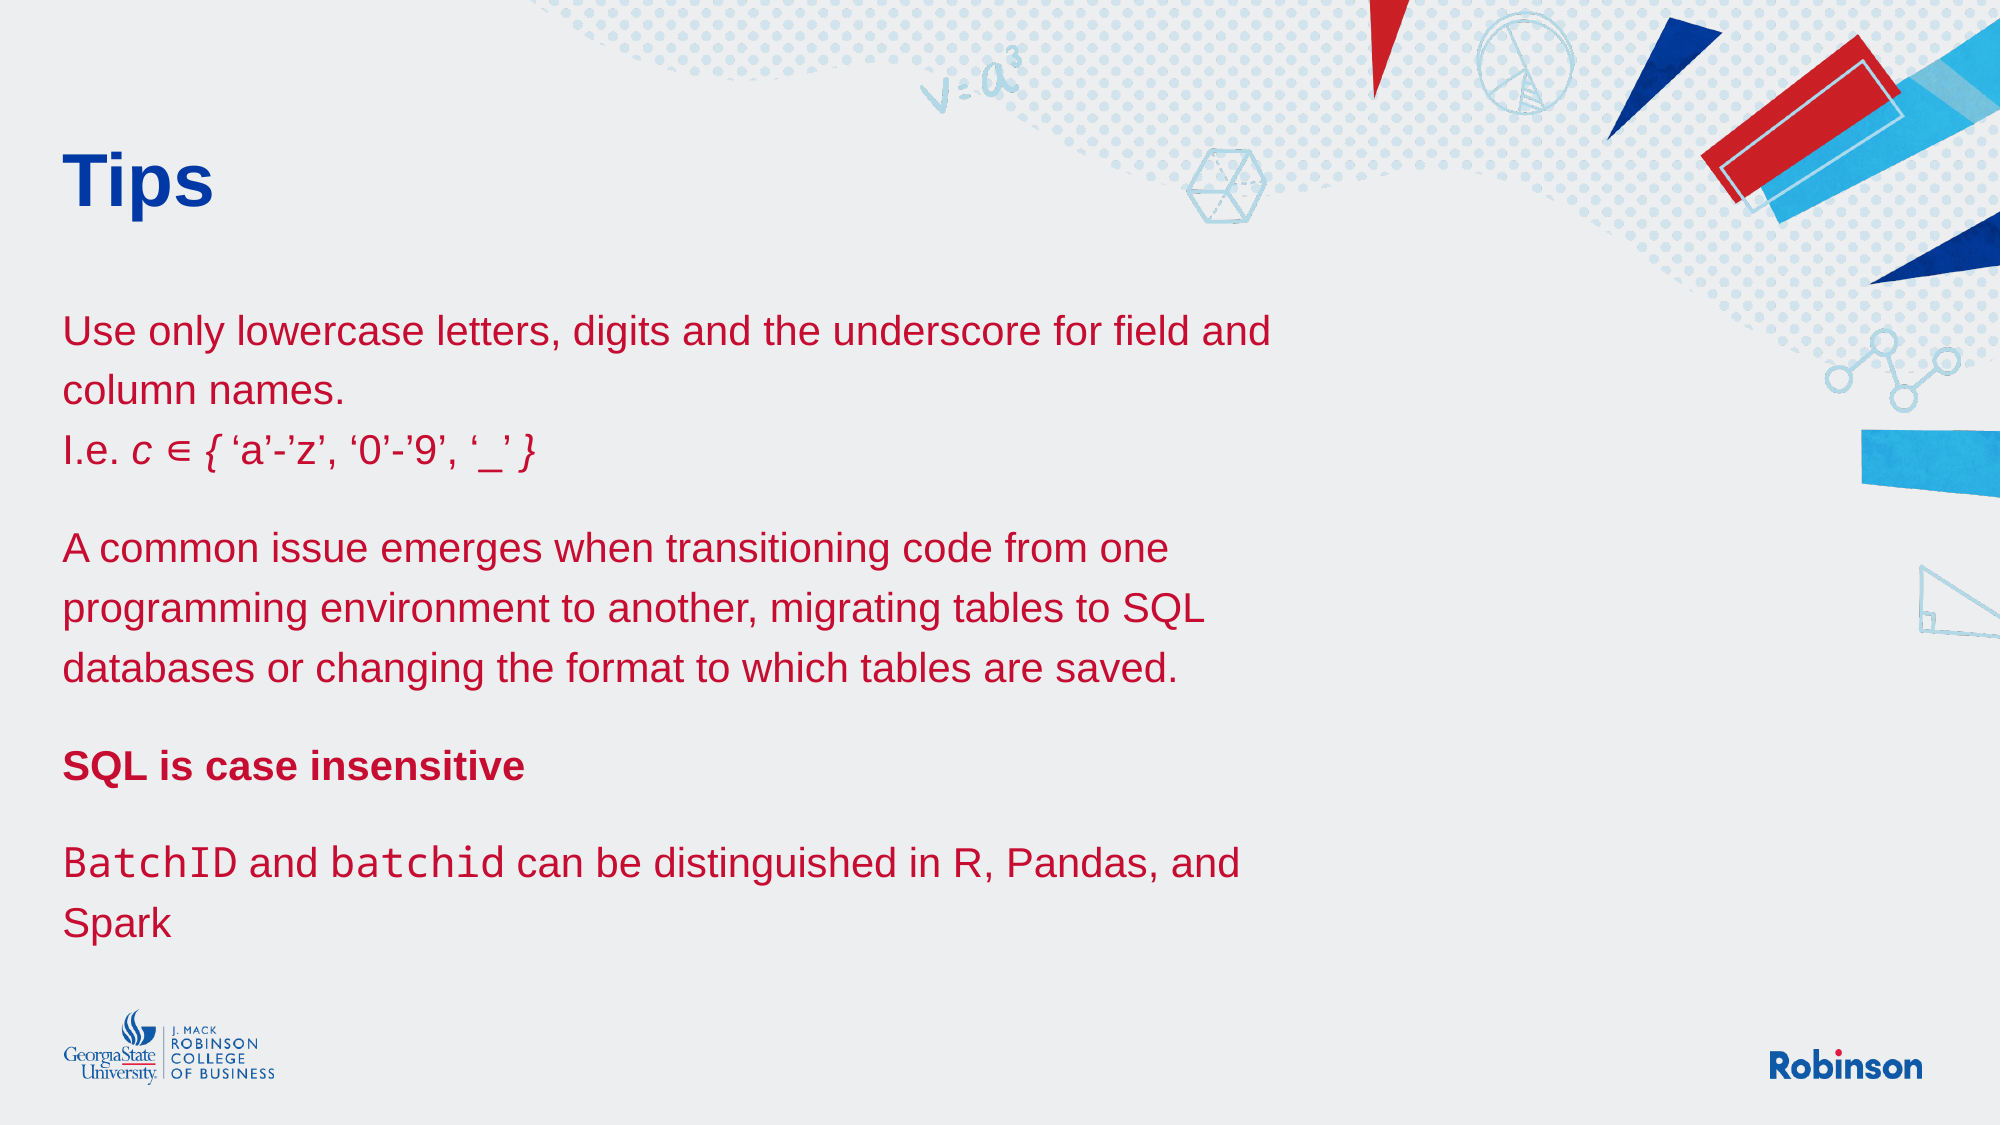

# Tips
Use only lowercase letters, digits and the underscore for field and column names.
I.e. c ∊ { ‘a’-’z’, ‘0’-’9’, ‘_’ }
A common issue emerges when transitioning code from one programming environment to another, migrating tables to SQL databases or changing the format to which tables are saved.
SQL is case insensitive
BatchID and batchid can be distinguished in R, Pandas, and Spark